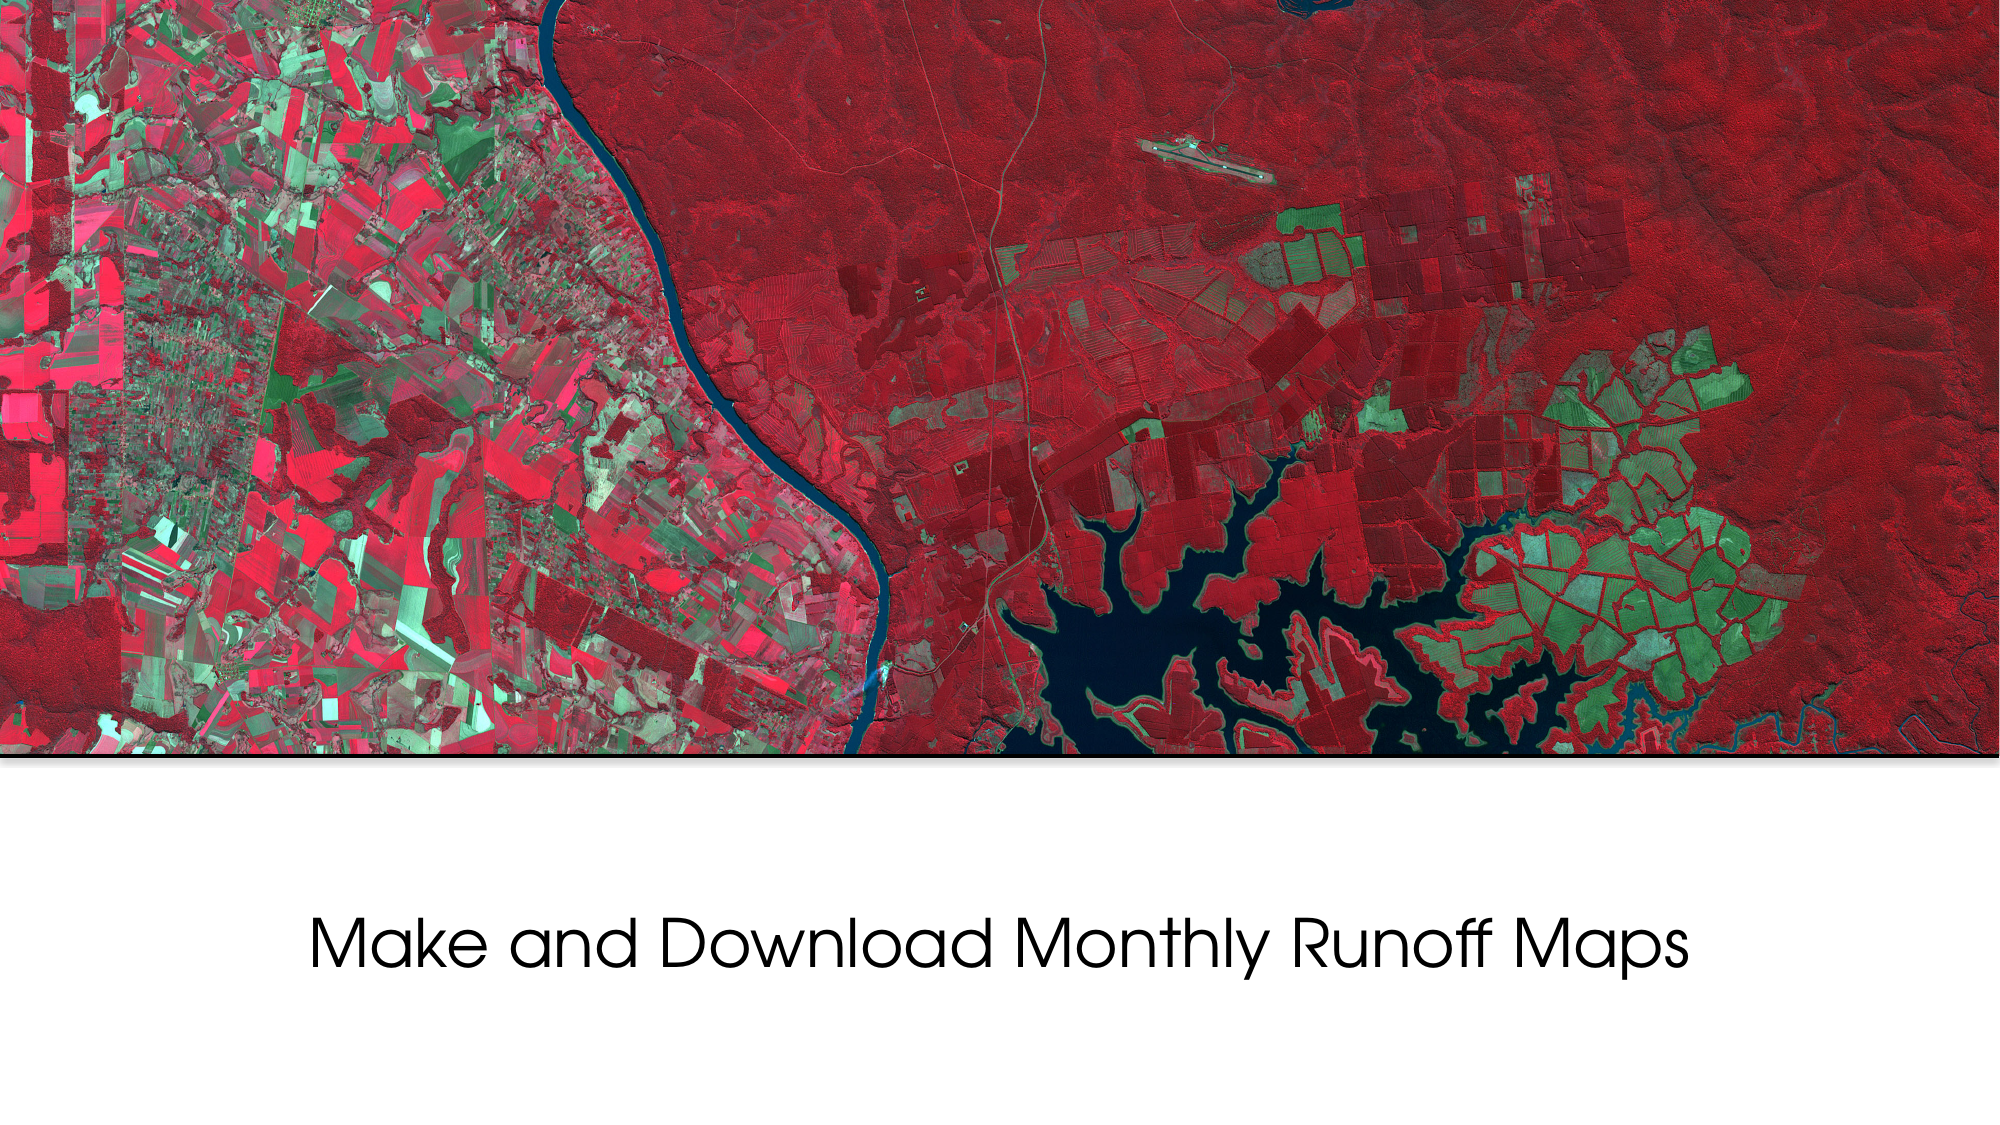

# Make and Download Monthly Runoff Maps